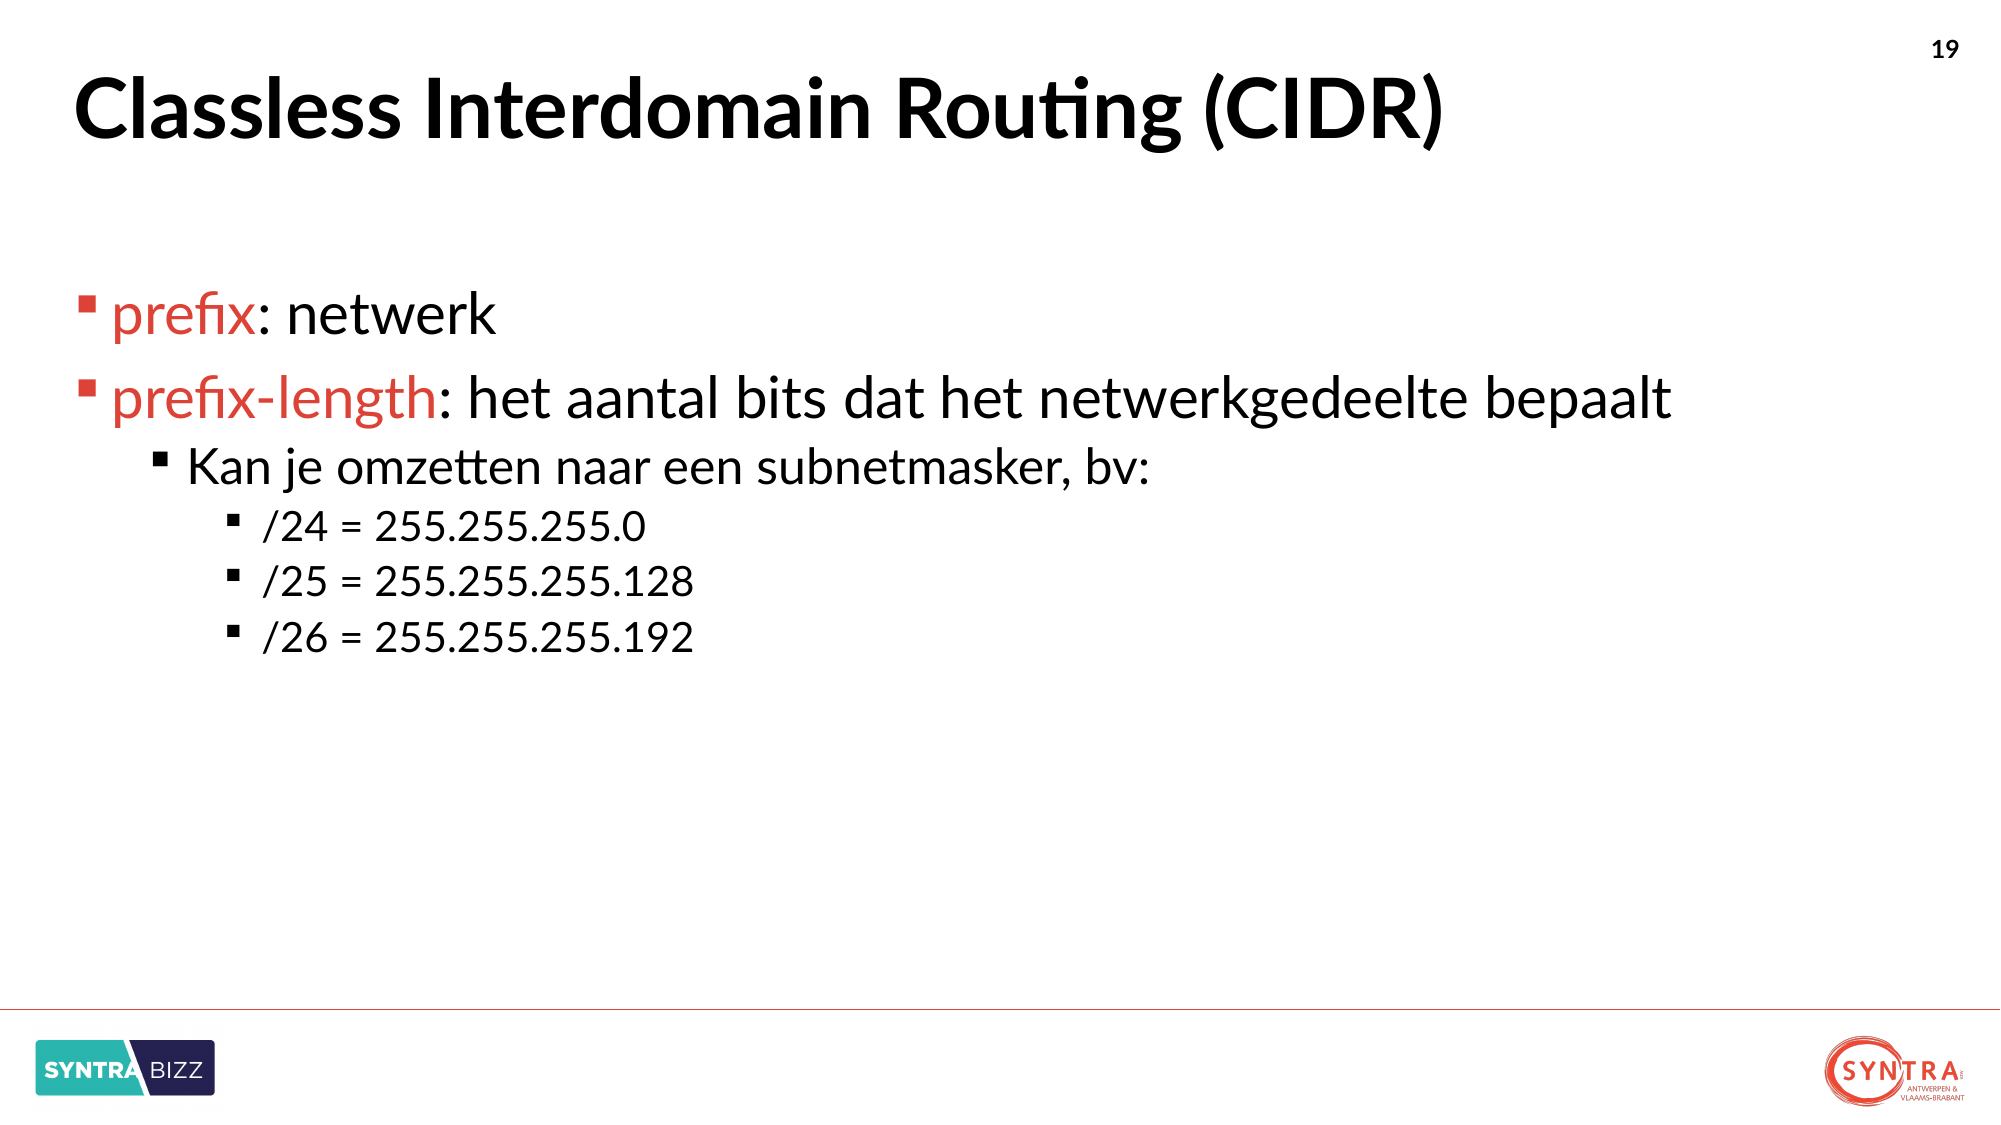

# Classless Interdomain Routing (CIDR)
prefix: netwerk
prefix-length: het aantal bits dat het netwerkgedeelte bepaalt
Kan je omzetten naar een subnetmasker, bv:
/24 = 255.255.255.0
/25 = 255.255.255.128
/26 = 255.255.255.192